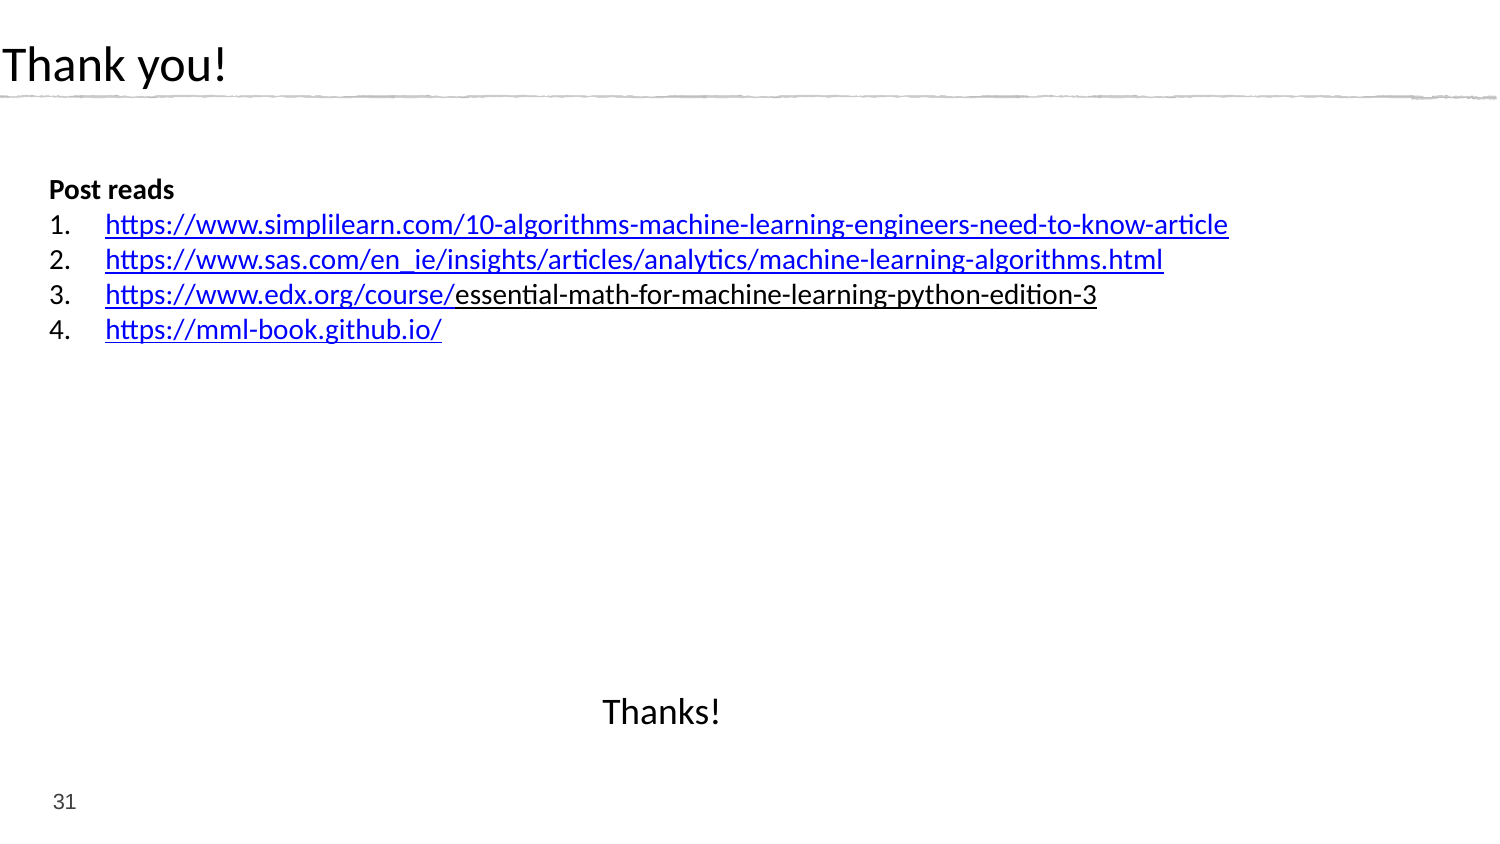

Thank you!

Post reads
https://www.simplilearn.com/10-algorithms-machine-learning-engineers-need-to-know-article
https://www.sas.com/en_ie/insights/articles/analytics/machine-learning-algorithms.html
https://www.edx.org/course/essential-math-for-machine-learning-python-edition-3
https://mml-book.github.io/
Thanks!
31